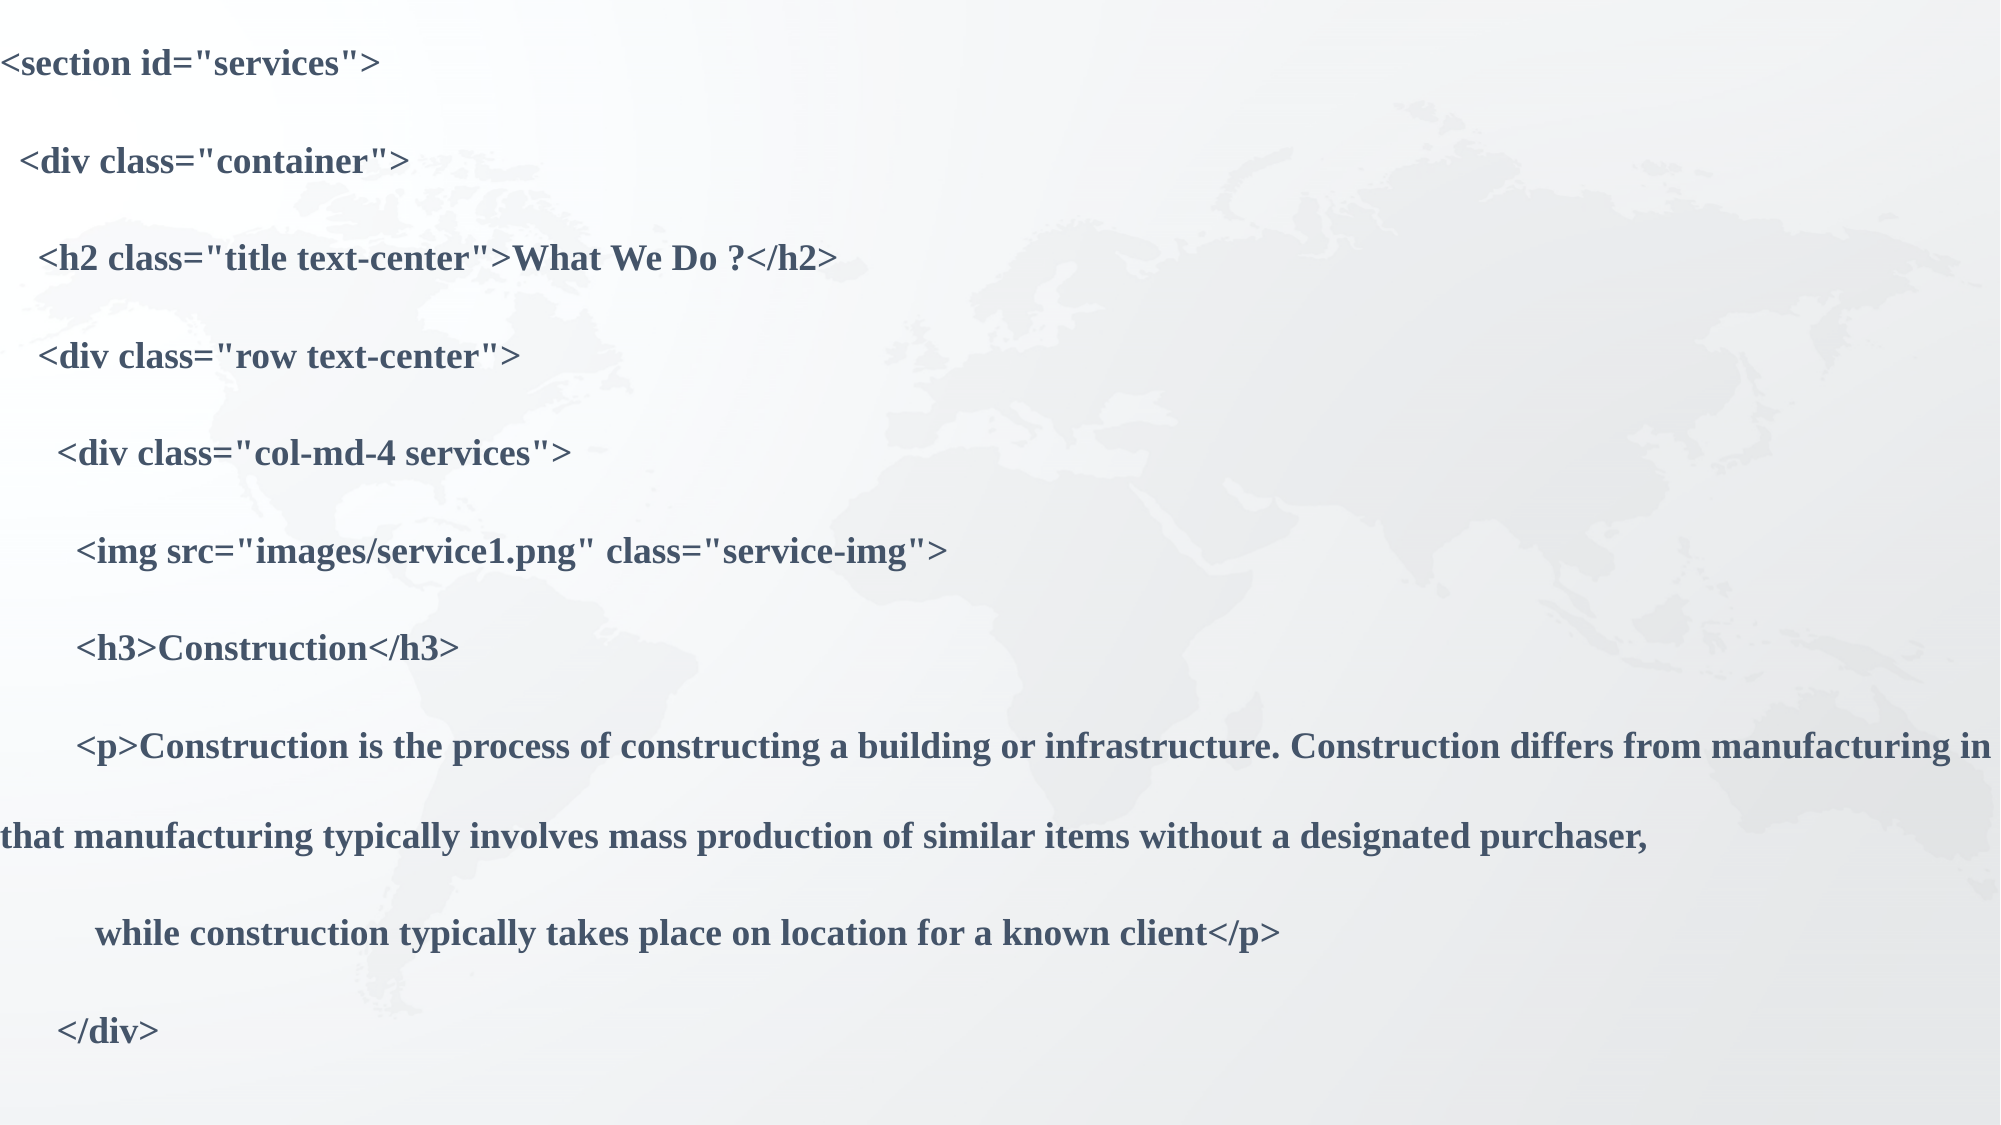

<section id="services">
  <div class="container">
    <h2 class="title text-center">What We Do ?</h2>
    <div class="row text-center">
      <div class="col-md-4 services">
        <img src="images/service1.png" class="service-img">
        <h3>Construction</h3>
        <p>Construction is the process of constructing a building or infrastructure. Construction differs from manufacturing in that manufacturing typically involves mass production of similar items without a designated purchaser,
          while construction typically takes place on location for a known client</p>
      </div>